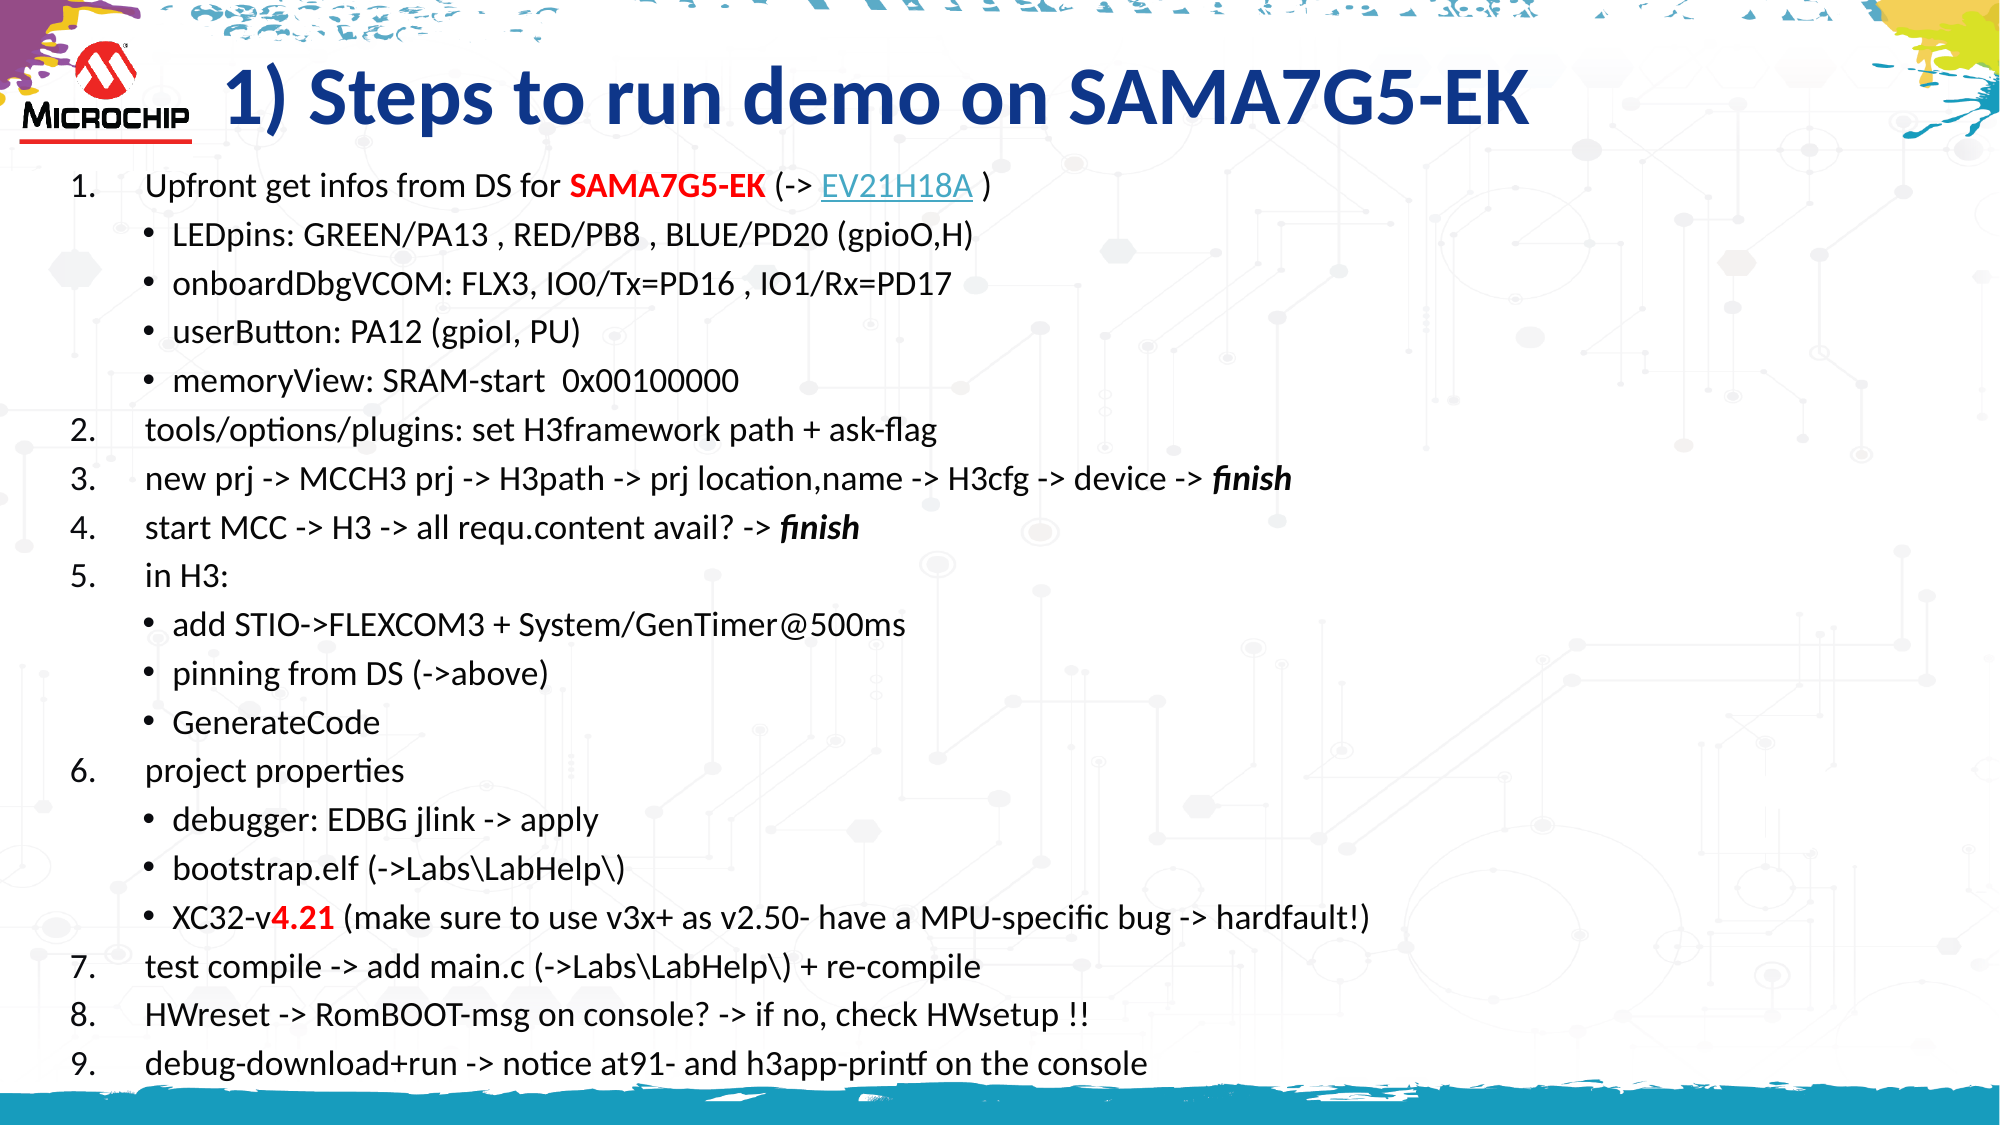

# 1) Steps to run demo on SAMA7G5-EK
Upfront get infos from DS for SAMA7G5-EK (-> EV21H18A )
LEDpins: GREEN/PA13 , RED/PB8 , BLUE/PD20 (gpioO,H)
onboardDbgVCOM: FLX3, IO0/Tx=PD16 , IO1/Rx=PD17
userButton: PA12 (gpioI, PU)
memoryView: SRAM-start  0x00100000
tools/options/plugins: set H3framework path + ask-flag
new prj -> MCCH3 prj -> H3path -> prj location,name -> H3cfg -> device -> finish
start MCC -> H3 -> all requ.content avail? -> finish
in H3:
add STIO->FLEXCOM3 + System/GenTimer@500ms
pinning from DS (->above)
GenerateCode
project properties
debugger: EDBG jlink -> apply
bootstrap.elf (->Labs\LabHelp\)
XC32-v4.21 (make sure to use v3x+ as v2.50- have a MPU-specific bug -> hardfault!)
test compile -> add main.c (->Labs\LabHelp\) + re-compile
HWreset -> RomBOOT-msg on console? -> if no, check HWsetup !!
debug-download+run -> notice at91- and h3app-printf on the console